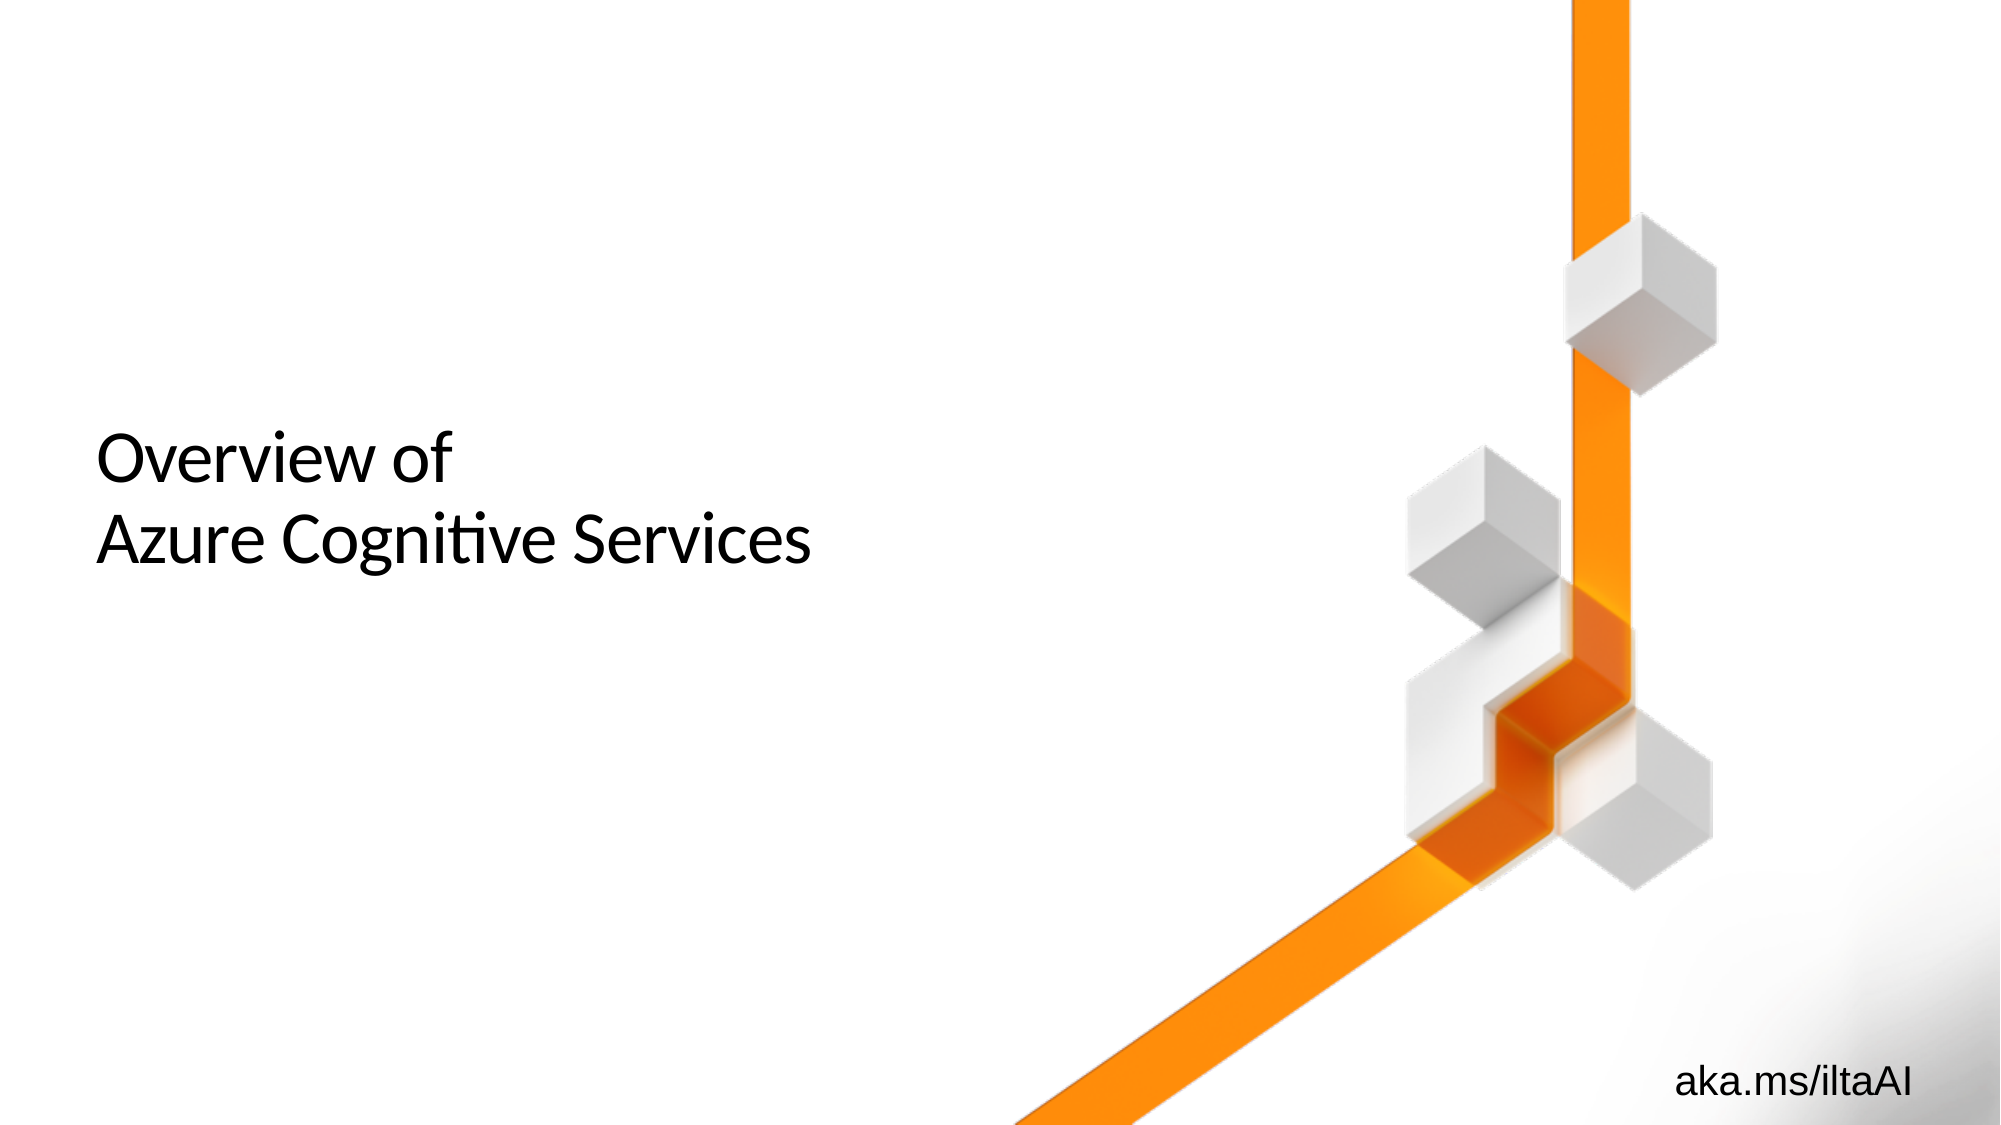

# Overview of Azure Cognitive Services
aka.ms/iltaAI